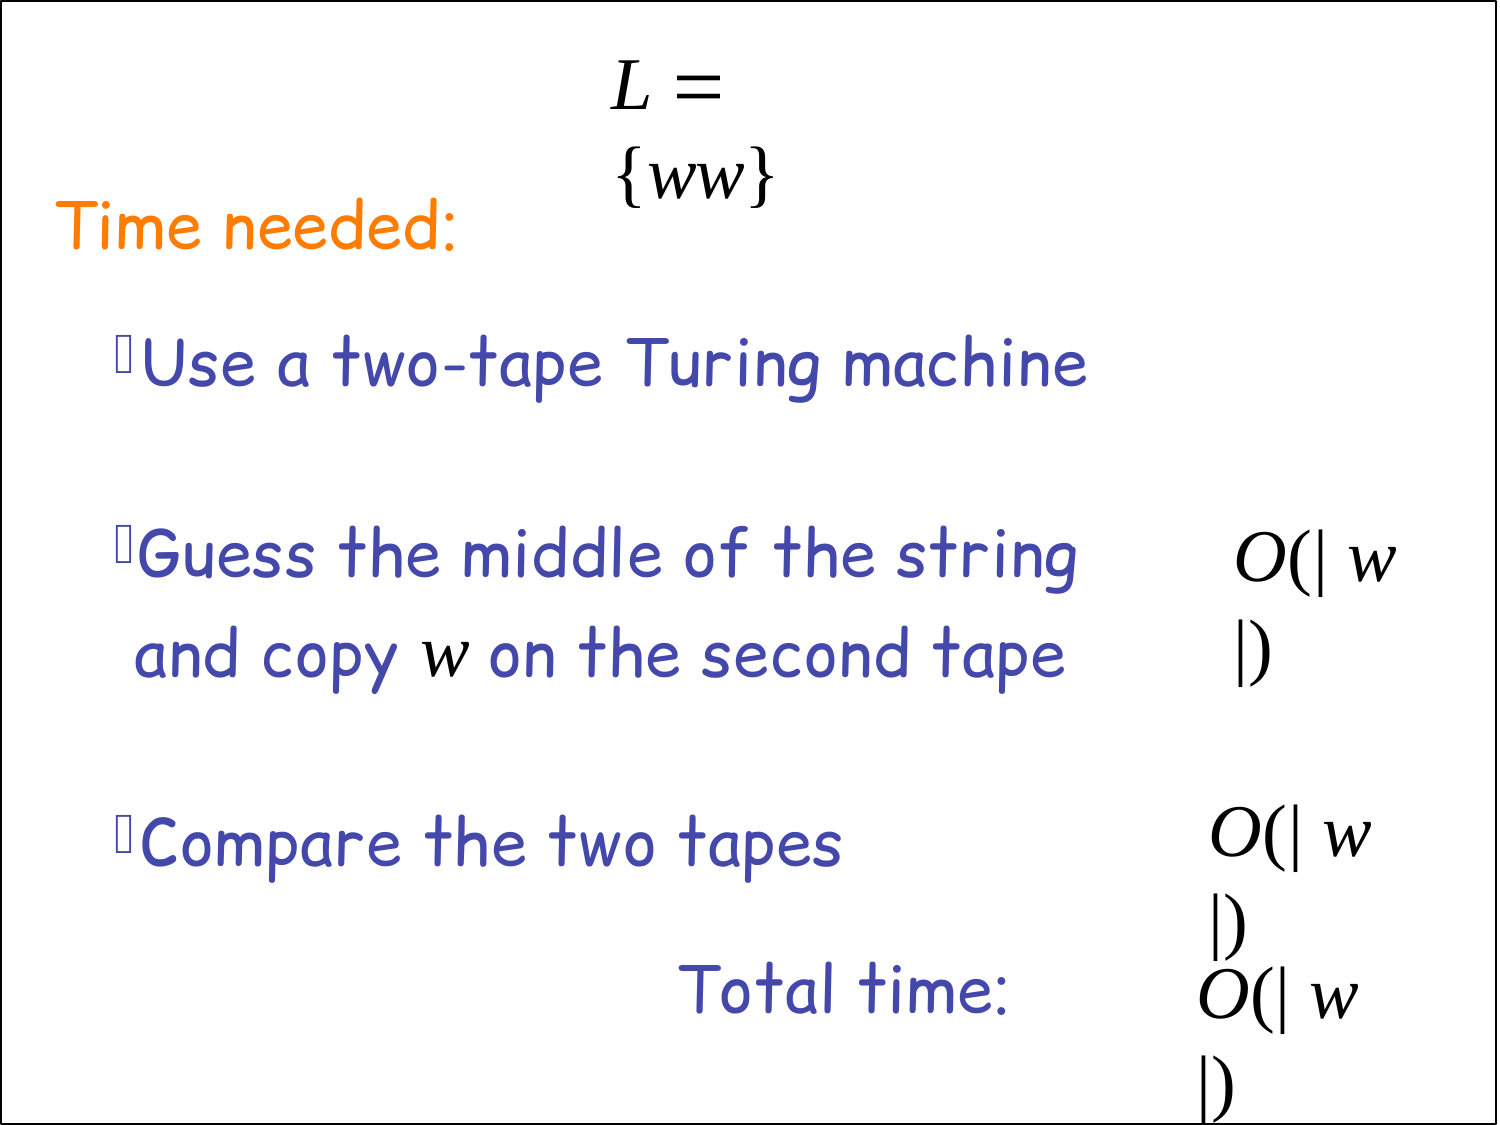

L = {ww}
Time needed:
Use a two-tape Turing machine
Guess the middle of the string  and copy w on the second tape
O(| w |)
O(| w |)
Compare the two tapes

Total time:
O(| w |)